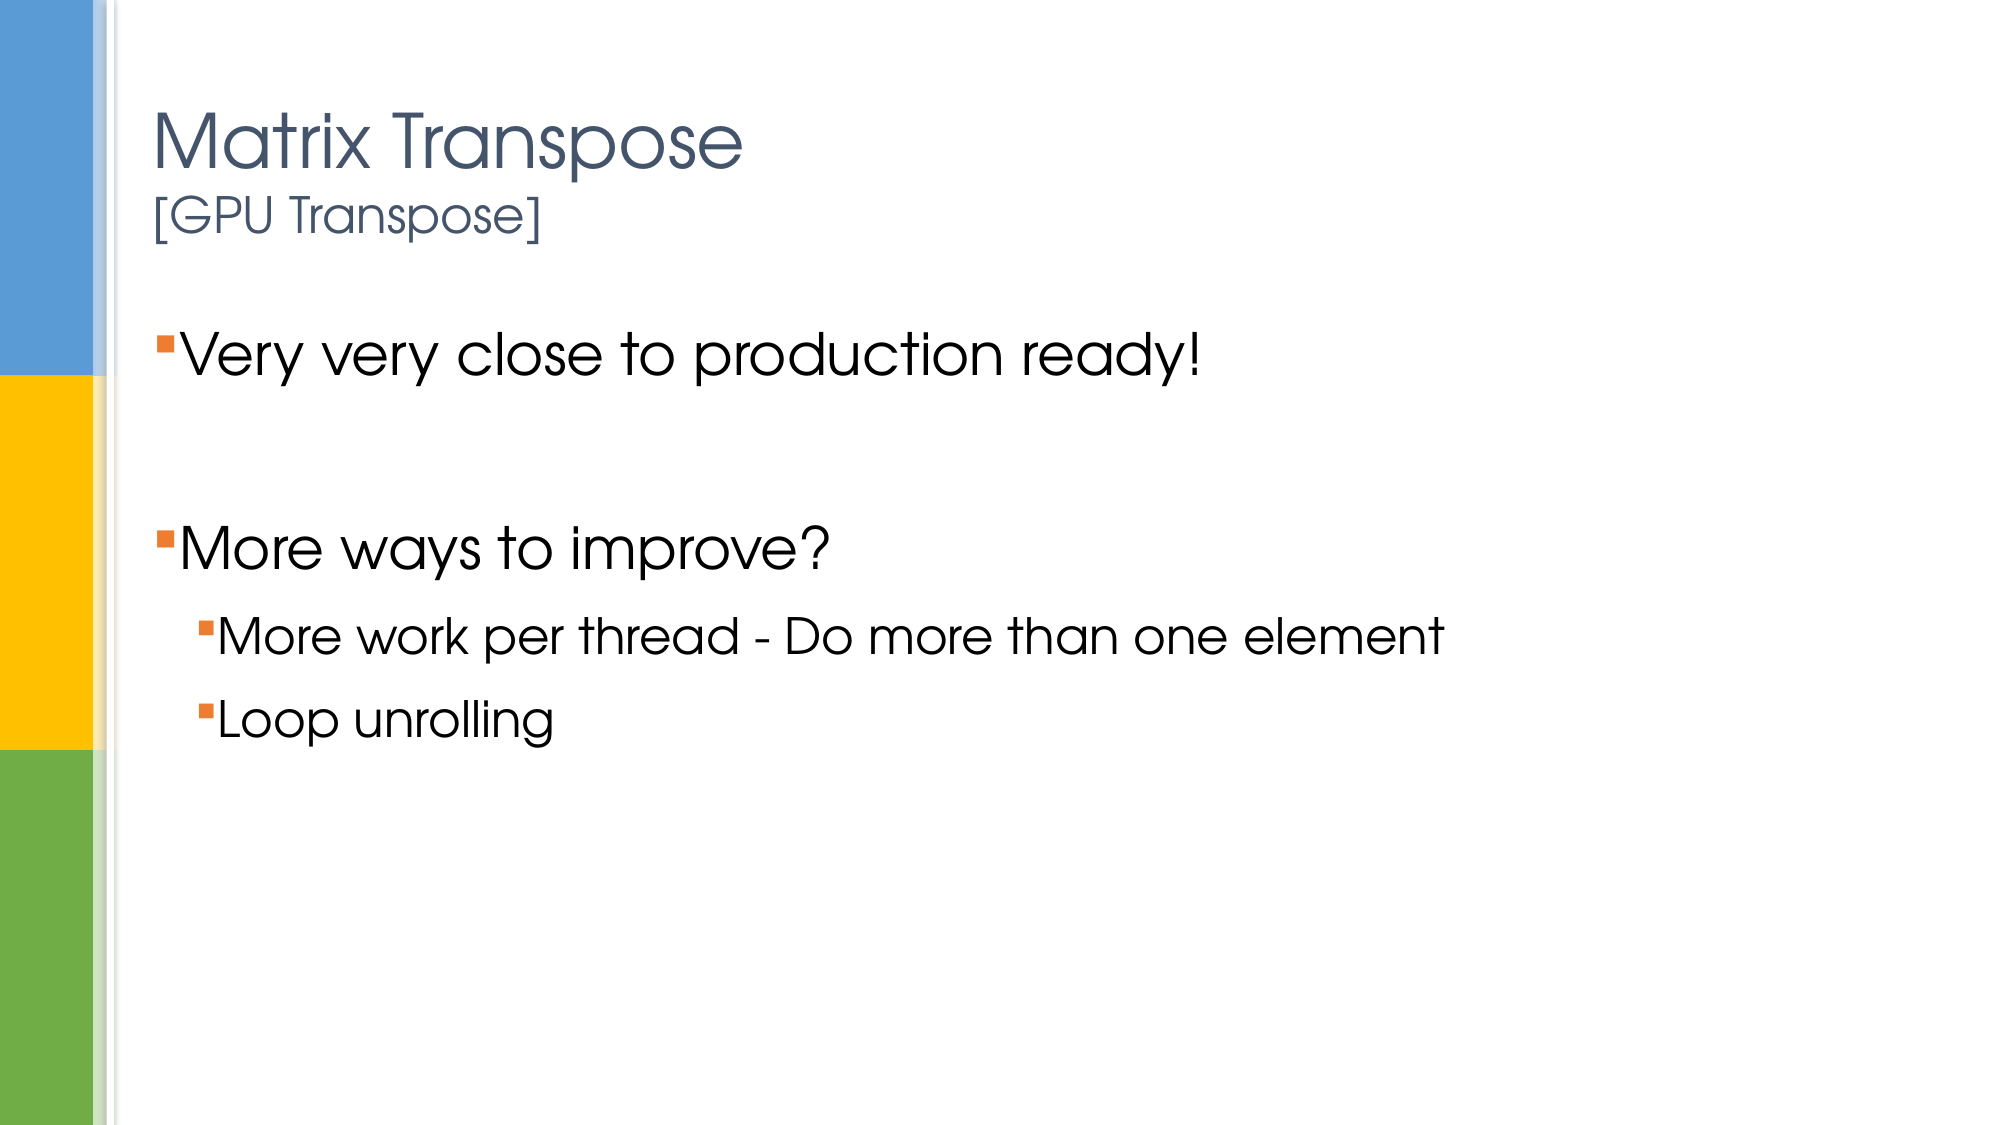

# Matrix Transpose [GPU Transpose]
Very very close to production ready!

More ways to improve?
More work per thread - Do more than one element
Loop unrolling